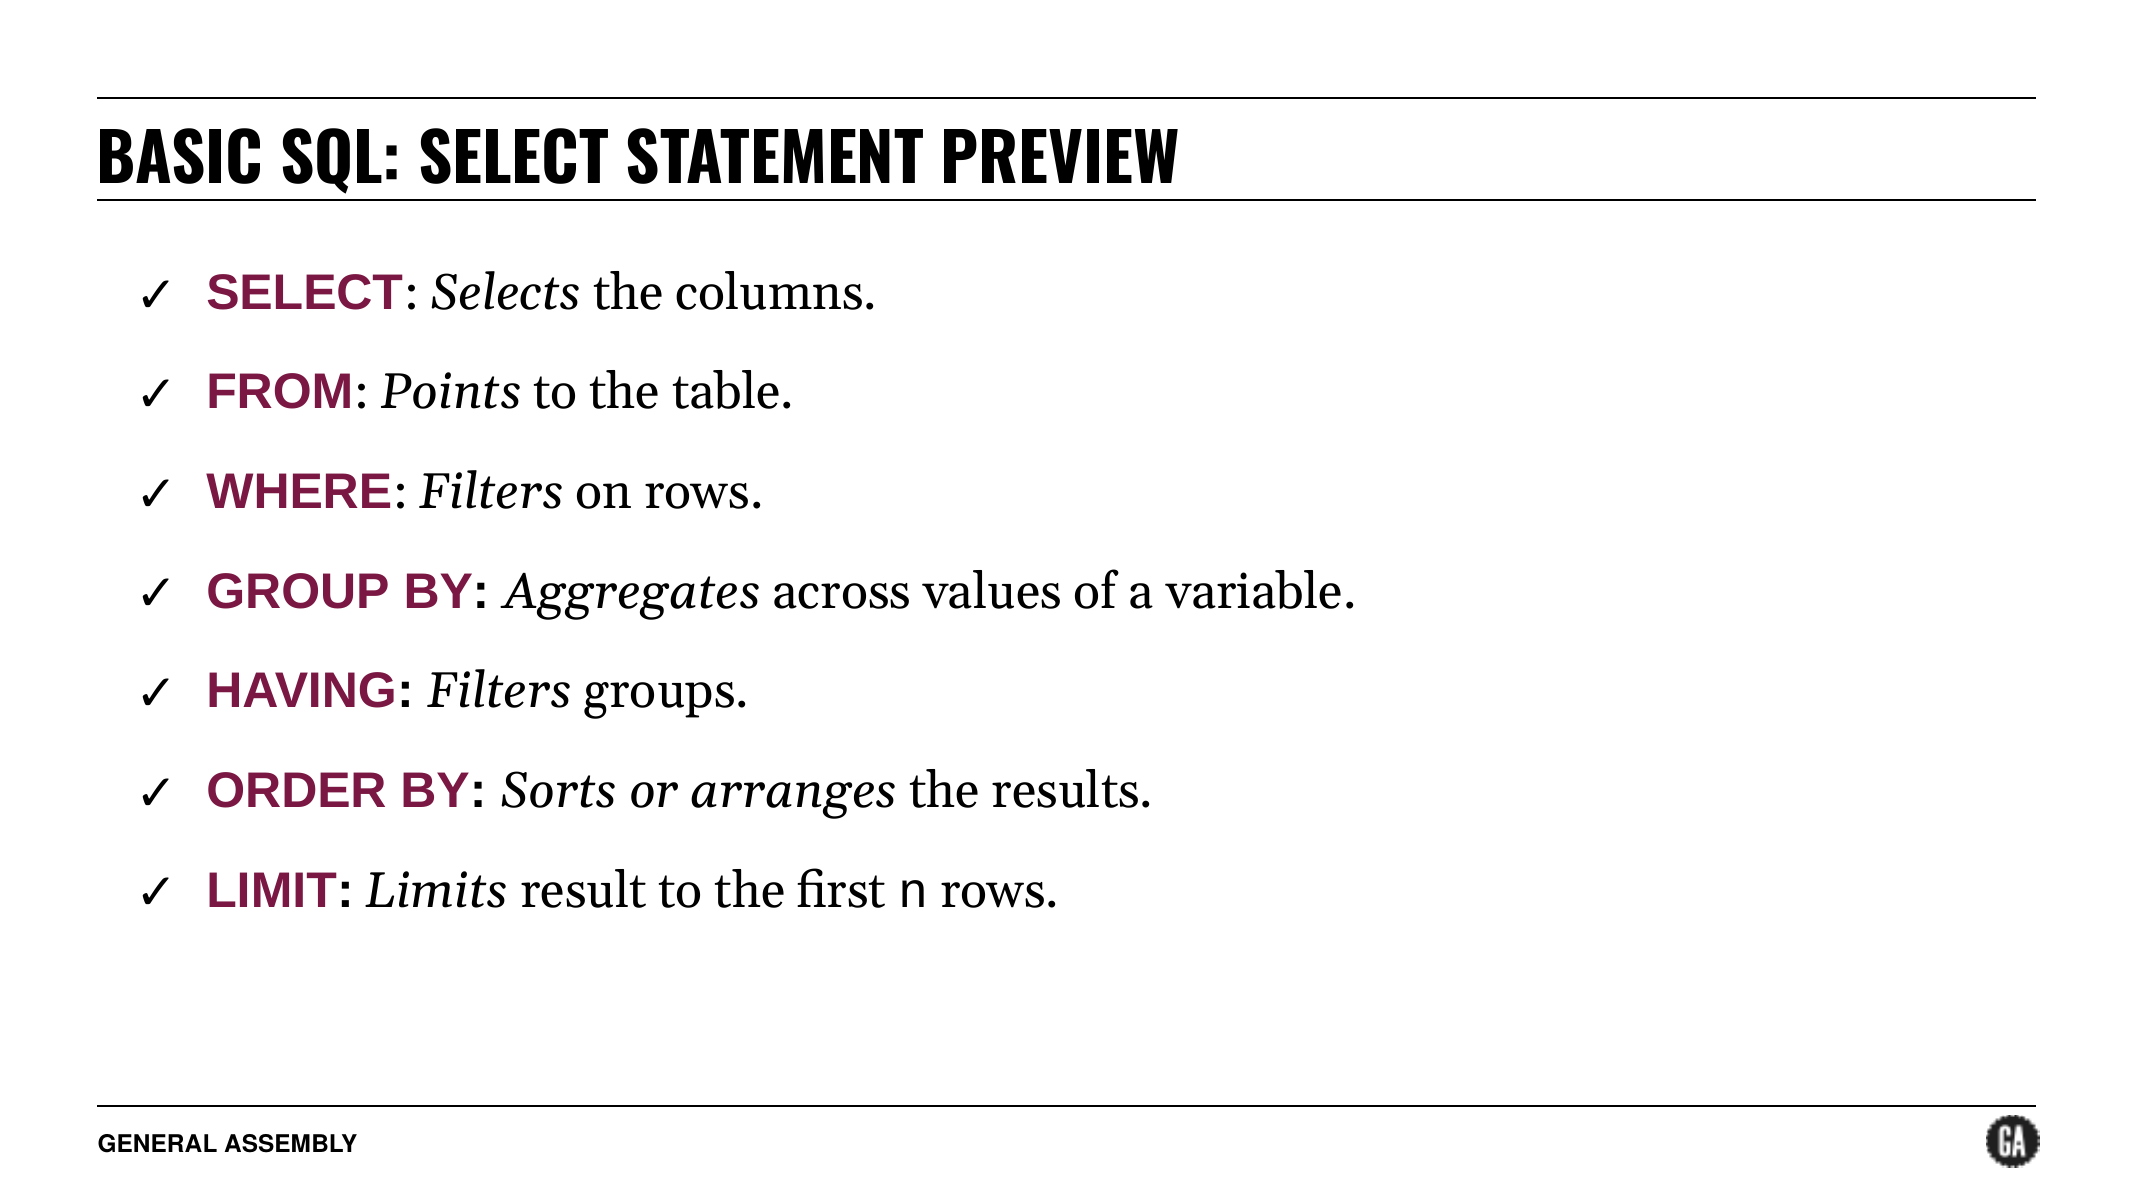

# BASIC SQL: SELECT STATEMENT PREVIEW
SELECT: Selects the columns.
FROM: Points to the table.
WHERE: Filters on rows.
GROUP BY: Aggregates across values of a variable.
HAVING: Filters groups.
ORDER BY: Sorts or arranges the results.
LIMIT: Limits result to the first n rows.